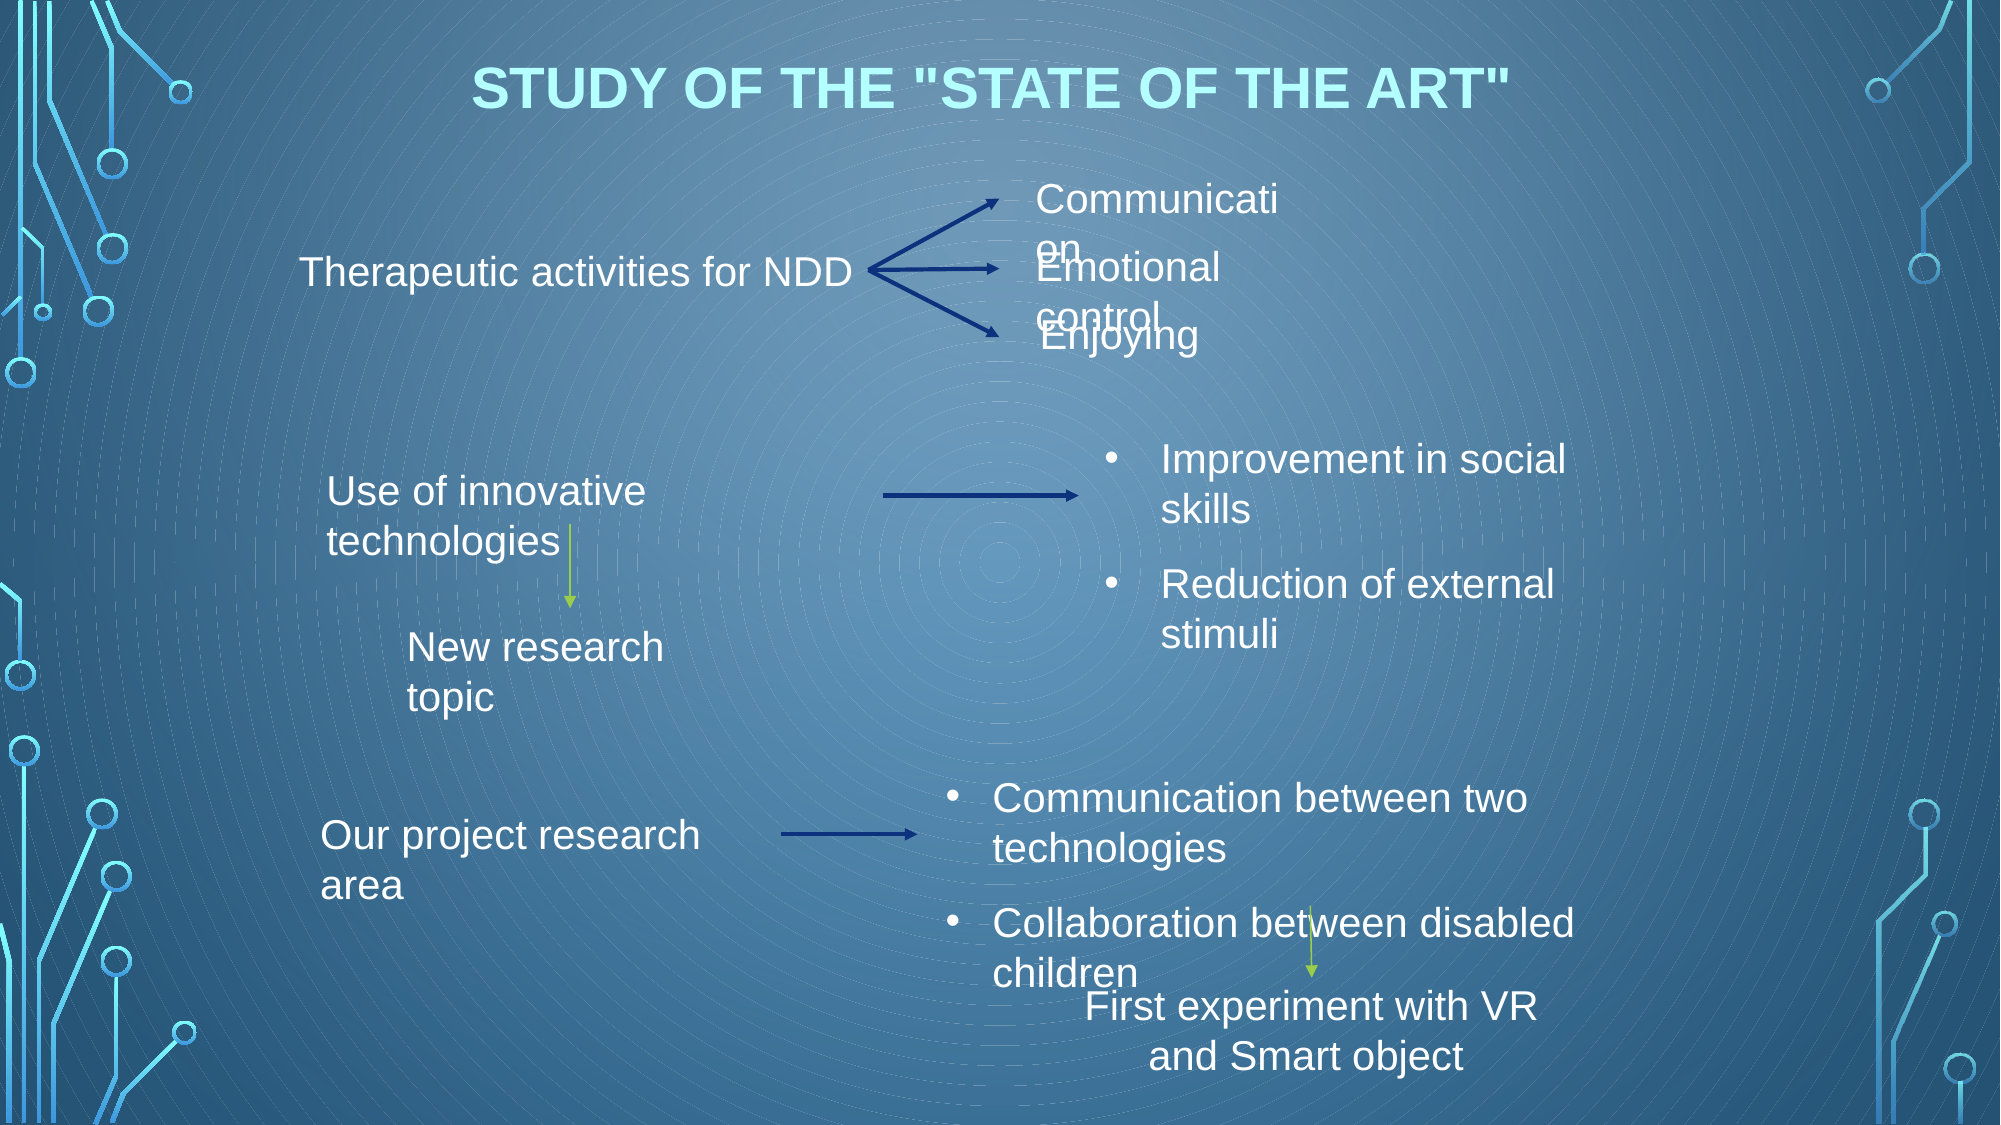

STUDY OF THE "STATE OF THE ART"
Communication
Emotional control
Therapeutic activities for NDD
Enjoying
Improvement in social skills
Reduction of external stimuli
Use of innovative technologies
New research topic
Communication between two technologies
Collaboration between disabled children
Our project research area
First experiment with VR and Smart object